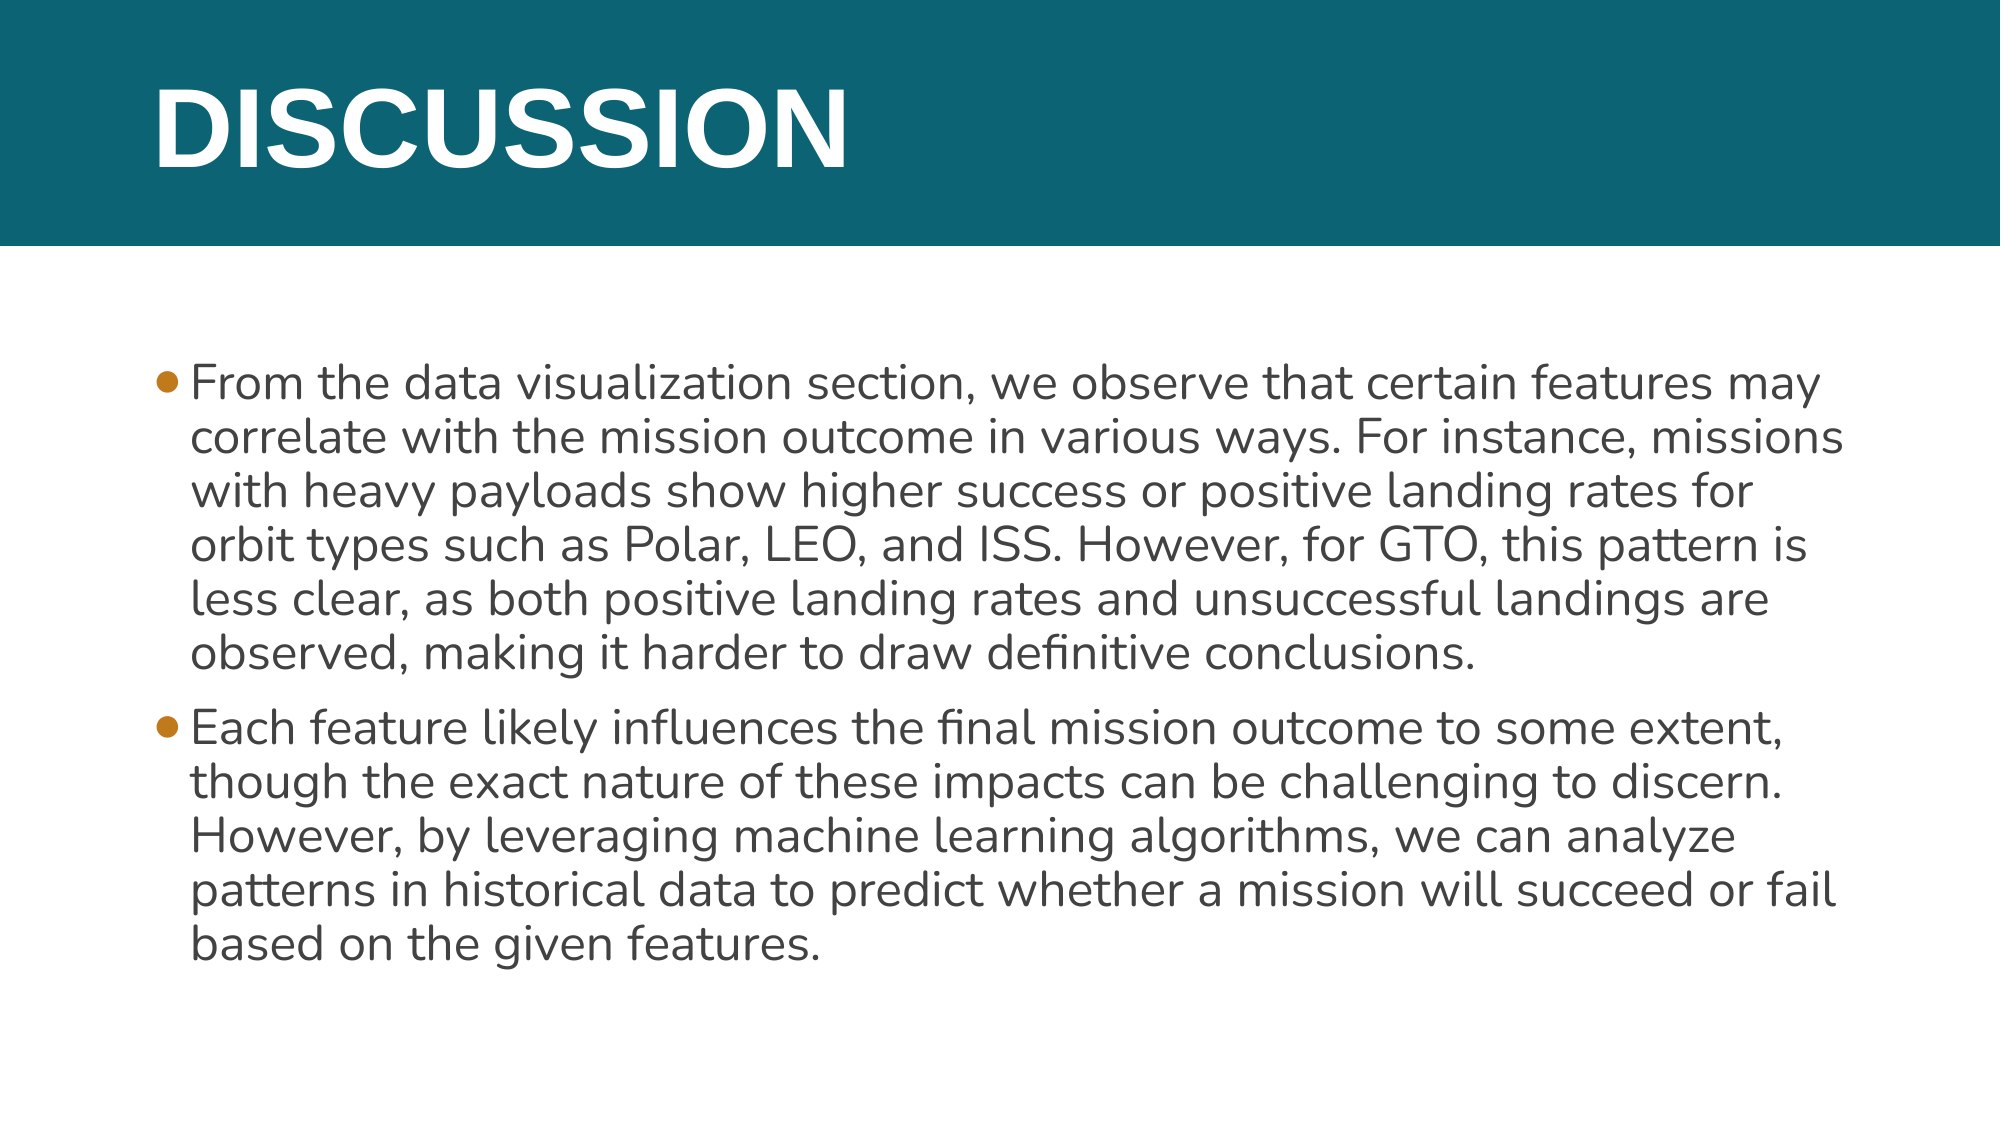

# Outline
DISCUSSION
From the data visualization section, we observe that certain features may correlate with the mission outcome in various ways. For instance, missions with heavy payloads show higher success or positive landing rates for orbit types such as Polar, LEO, and ISS. However, for GTO, this pattern is less clear, as both positive landing rates and unsuccessful landings are observed, making it harder to draw definitive conclusions.
Each feature likely influences the final mission outcome to some extent, though the exact nature of these impacts can be challenging to discern. However, by leveraging machine learning algorithms, we can analyze patterns in historical data to predict whether a mission will succeed or fail based on the given features.